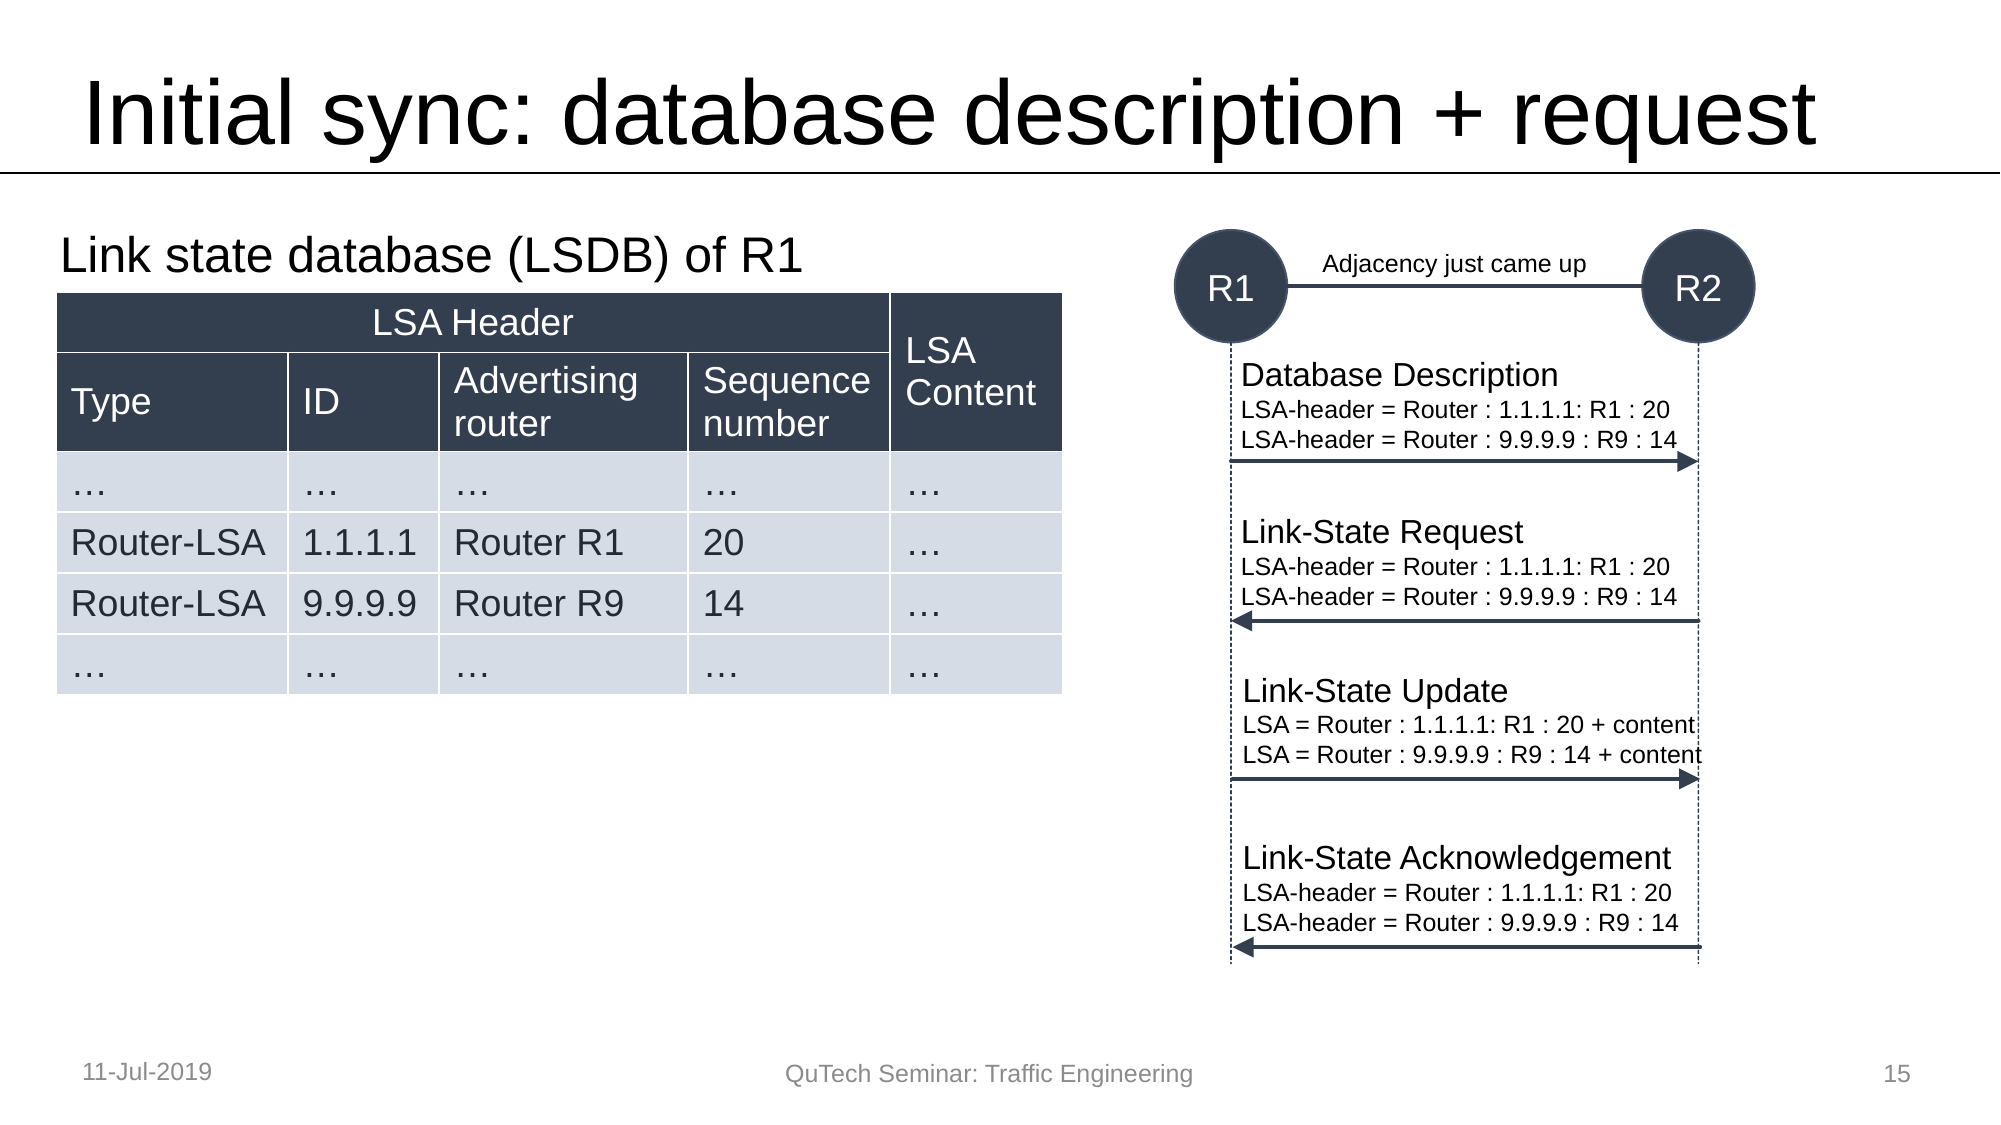

# Initial sync: database description + request
Link state database (LSDB) of R1
Adjacency just came up
R1
R2
| LSA Header |  |  |  | LSA Content |
| --- | --- | --- | --- | --- |
| Type | ID | Advertising router | Sequence number |  |
| … | … | … | … | … |
| Router-LSA | 1.1.1.1 | Router R1 | 20 | … |
| Router-LSA | 9.9.9.9 | Router R9 | 14 | … |
| … | … | … | … | … |
Database Description
LSA-header = Router : 1.1.1.1: R1 : 20
LSA-header = Router : 9.9.9.9 : R9 : 14
Link-State Request
LSA-header = Router : 1.1.1.1: R1 : 20
LSA-header = Router : 9.9.9.9 : R9 : 14
Link-State Update
LSA = Router : 1.1.1.1: R1 : 20 + content
LSA = Router : 9.9.9.9 : R9 : 14 + content
Link-State Acknowledgement
LSA-header = Router : 1.1.1.1: R1 : 20
LSA-header = Router : 9.9.9.9 : R9 : 14
11-Jul-2019
QuTech Seminar: Traffic Engineering
15